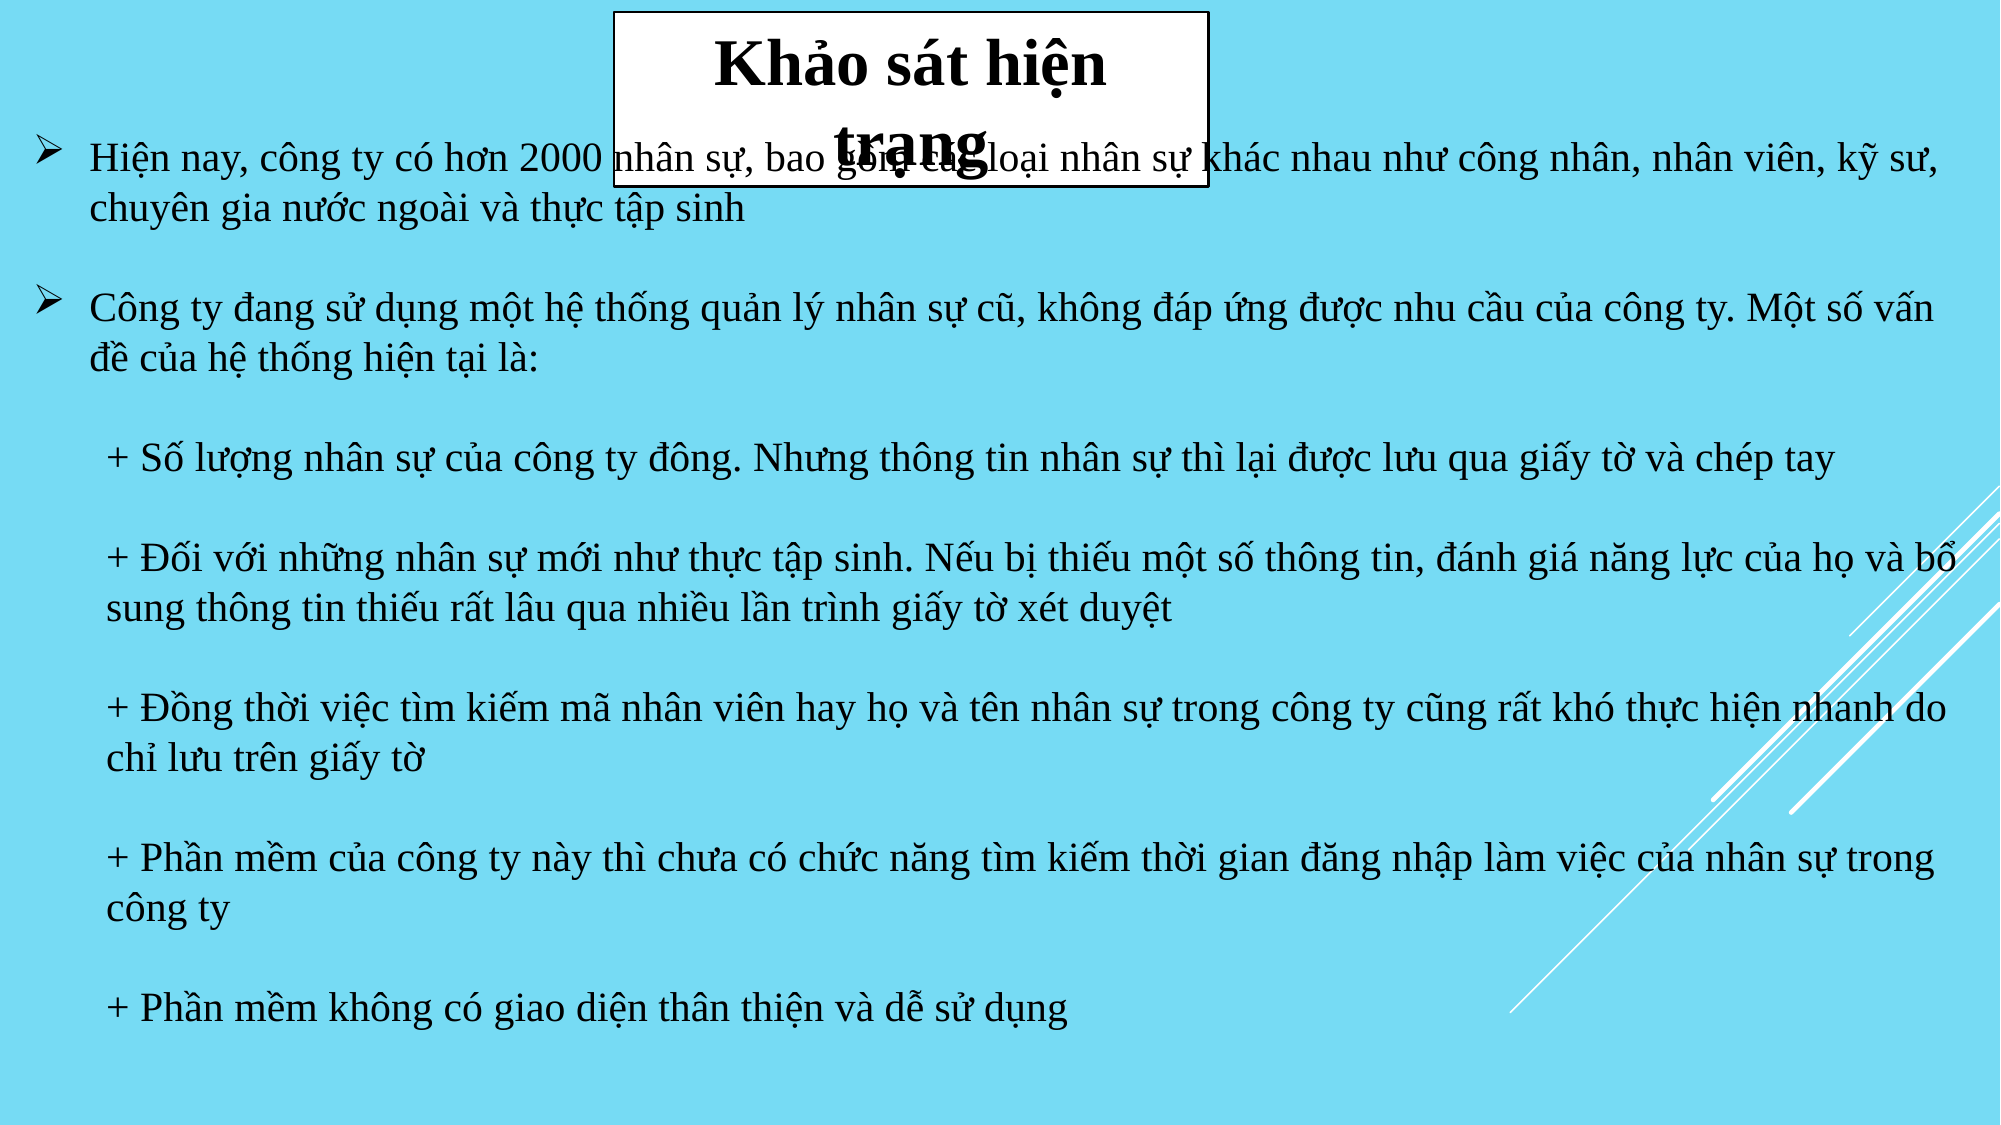

Khảo sát hiện trạng
Hiện nay, công ty có hơn 2000 nhân sự, bao gồm các loại nhân sự khác nhau như công nhân, nhân viên, kỹ sư, chuyên gia nước ngoài và thực tập sinh

Công ty đang sử dụng một hệ thống quản lý nhân sự cũ, không đáp ứng được nhu cầu của công ty. Một số vấn đề của hệ thống hiện tại là:

+ Số lượng nhân sự của công ty đông. Nhưng thông tin nhân sự thì lại được lưu qua giấy tờ và chép tay

+ Đối với những nhân sự mới như thực tập sinh. Nếu bị thiếu một số thông tin, đánh giá năng lực của họ và bổ sung thông tin thiếu rất lâu qua nhiều lần trình giấy tờ xét duyệt

+ Đồng thời việc tìm kiếm mã nhân viên hay họ và tên nhân sự trong công ty cũng rất khó thực hiện nhanh do chỉ lưu trên giấy tờ

+ Phần mềm của công ty này thì chưa có chức năng tìm kiếm thời gian đăng nhập làm việc của nhân sự trong công ty

+ Phần mềm không có giao diện thân thiện và dễ sử dụng